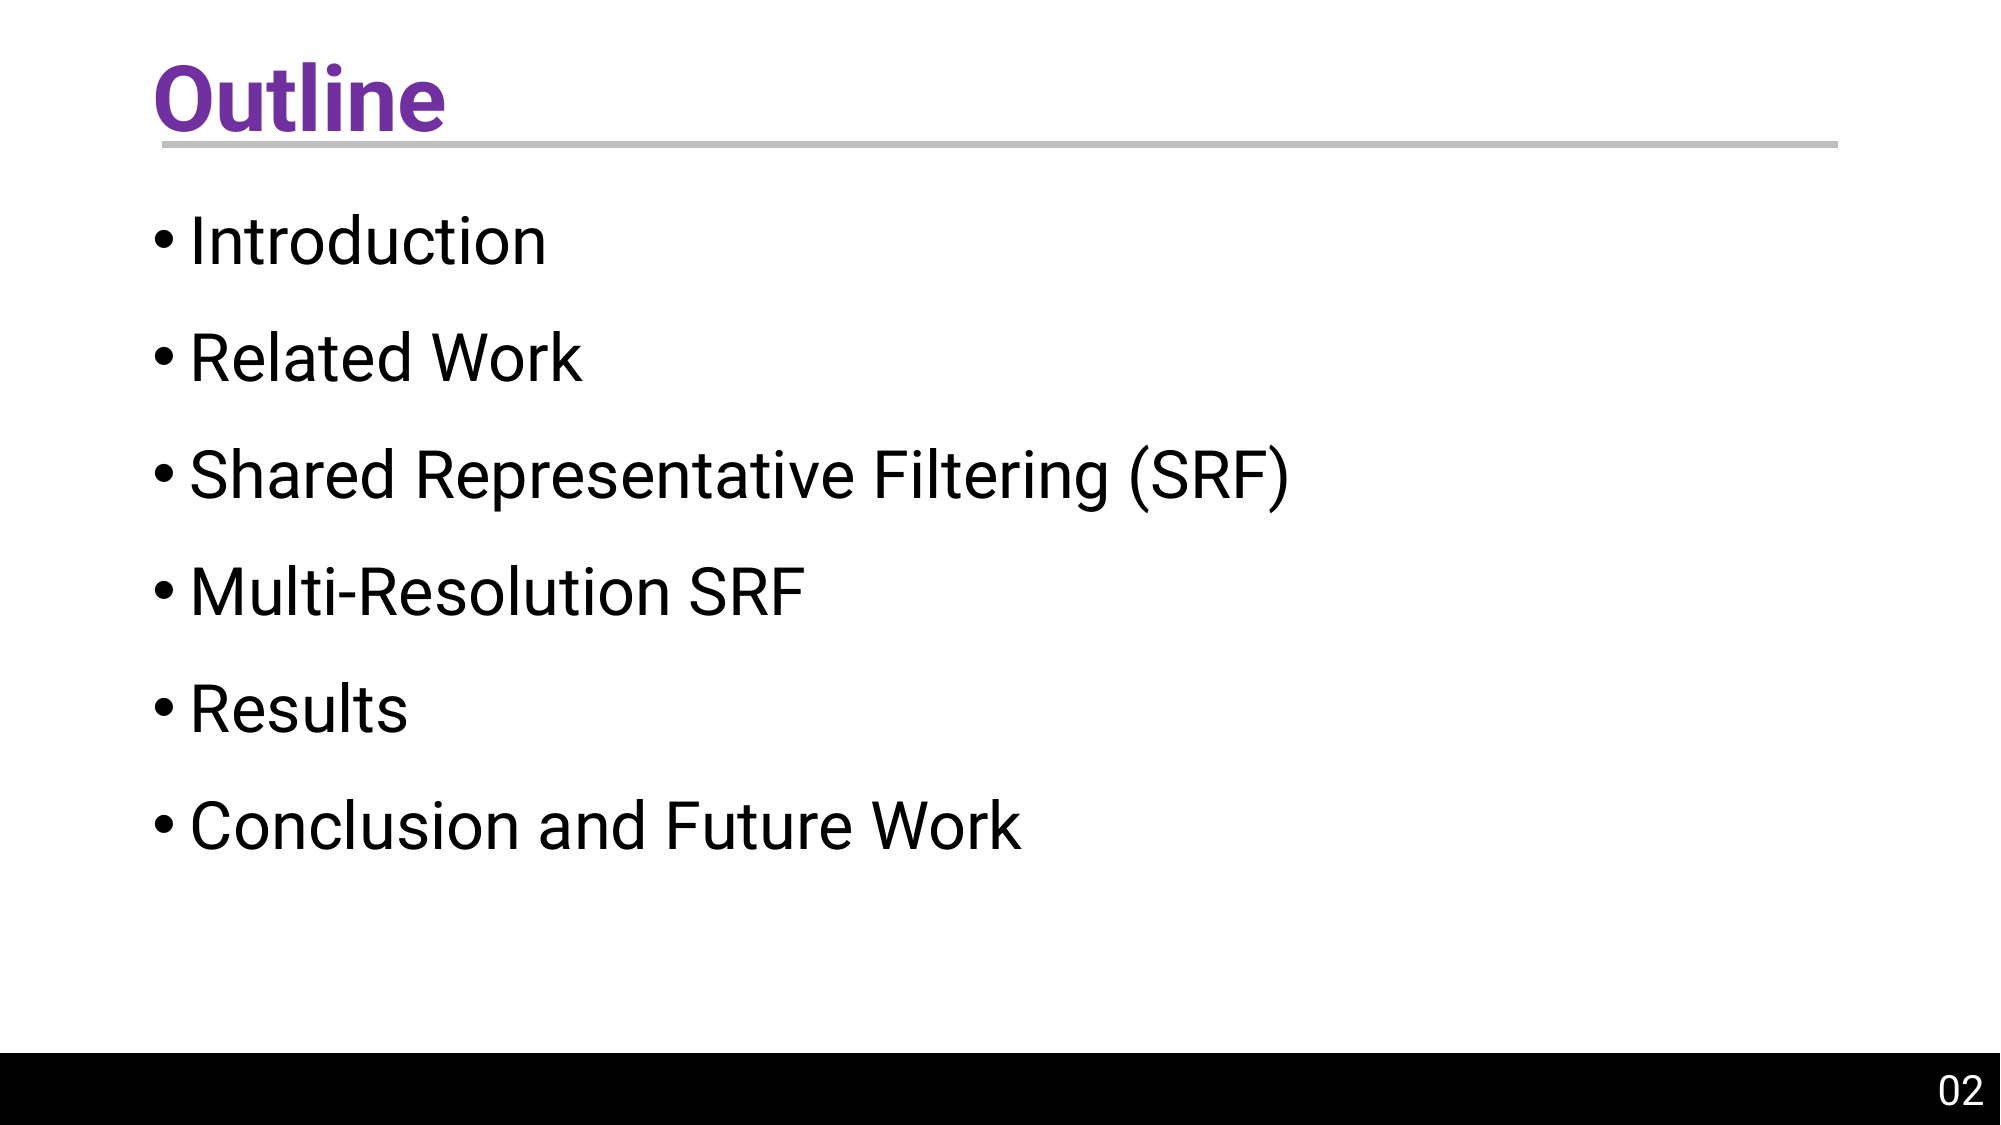

# Outline
Introduction
Related Work
Shared Representative Filtering (SRF)
Multi-Resolution SRF
Results
Conclusion and Future Work

02